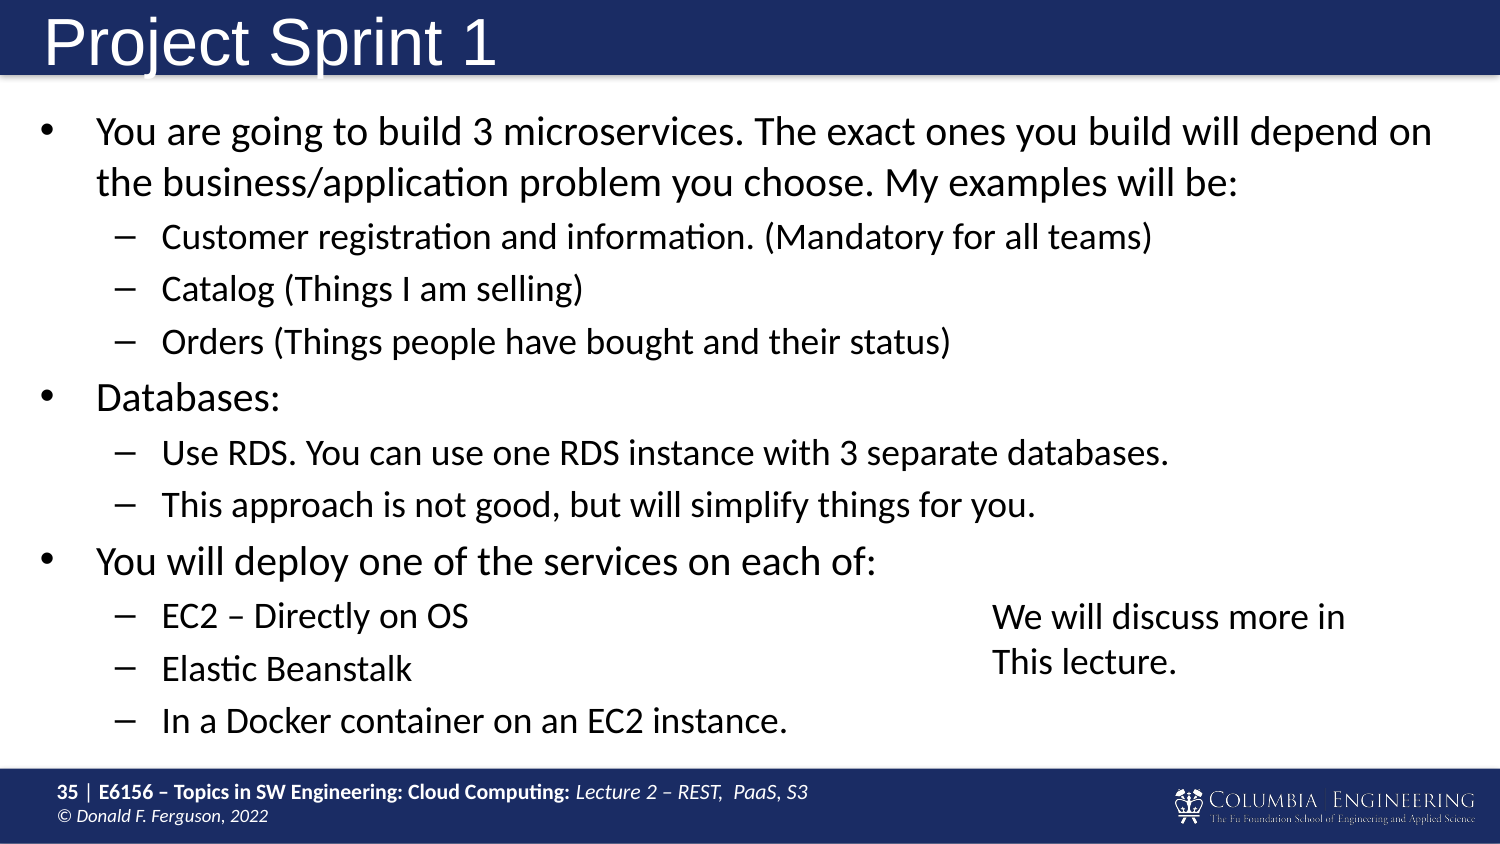

# Project Sprint 1
You are going to build 3 microservices. The exact ones you build will depend on the business/application problem you choose. My examples will be:
Customer registration and information. (Mandatory for all teams)
Catalog (Things I am selling)
Orders (Things people have bought and their status)
Databases:
Use RDS. You can use one RDS instance with 3 separate databases.
This approach is not good, but will simplify things for you.
You will deploy one of the services on each of:
EC2 – Directly on OS
Elastic Beanstalk
In a Docker container on an EC2 instance.

We will discuss more in
This lecture.